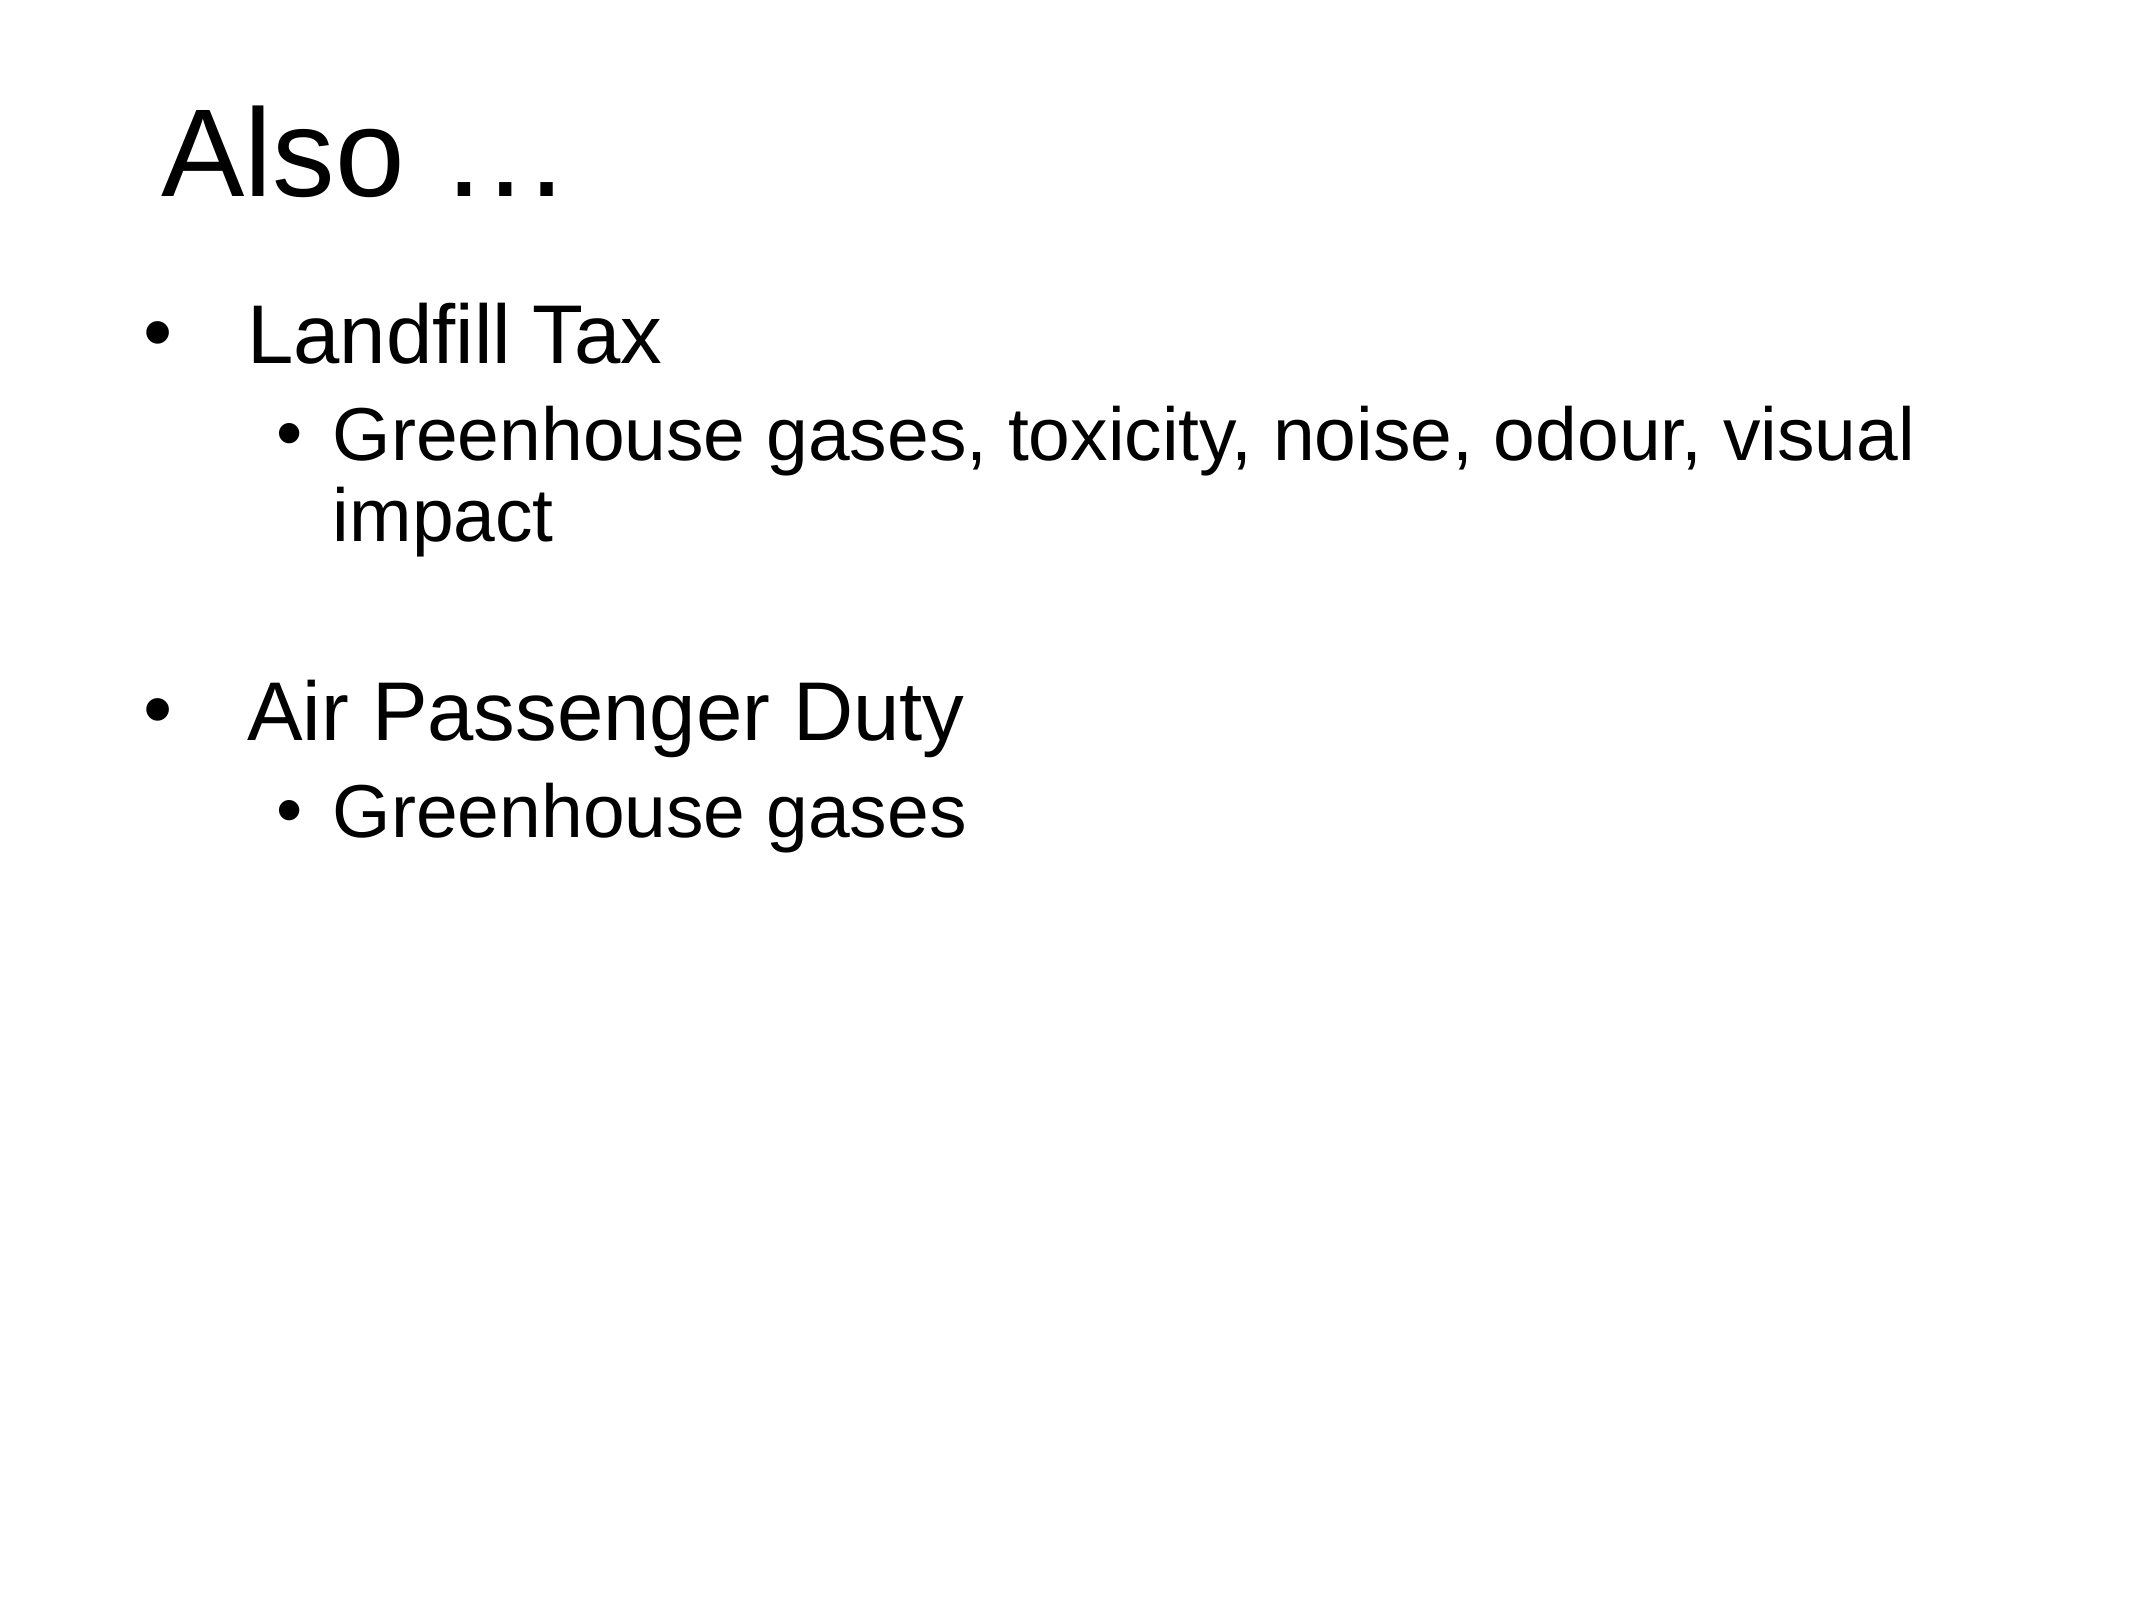

# Also …
Landfill Tax
Greenhouse gases, toxicity, noise, odour, visual impact
Air Passenger Duty
Greenhouse gases